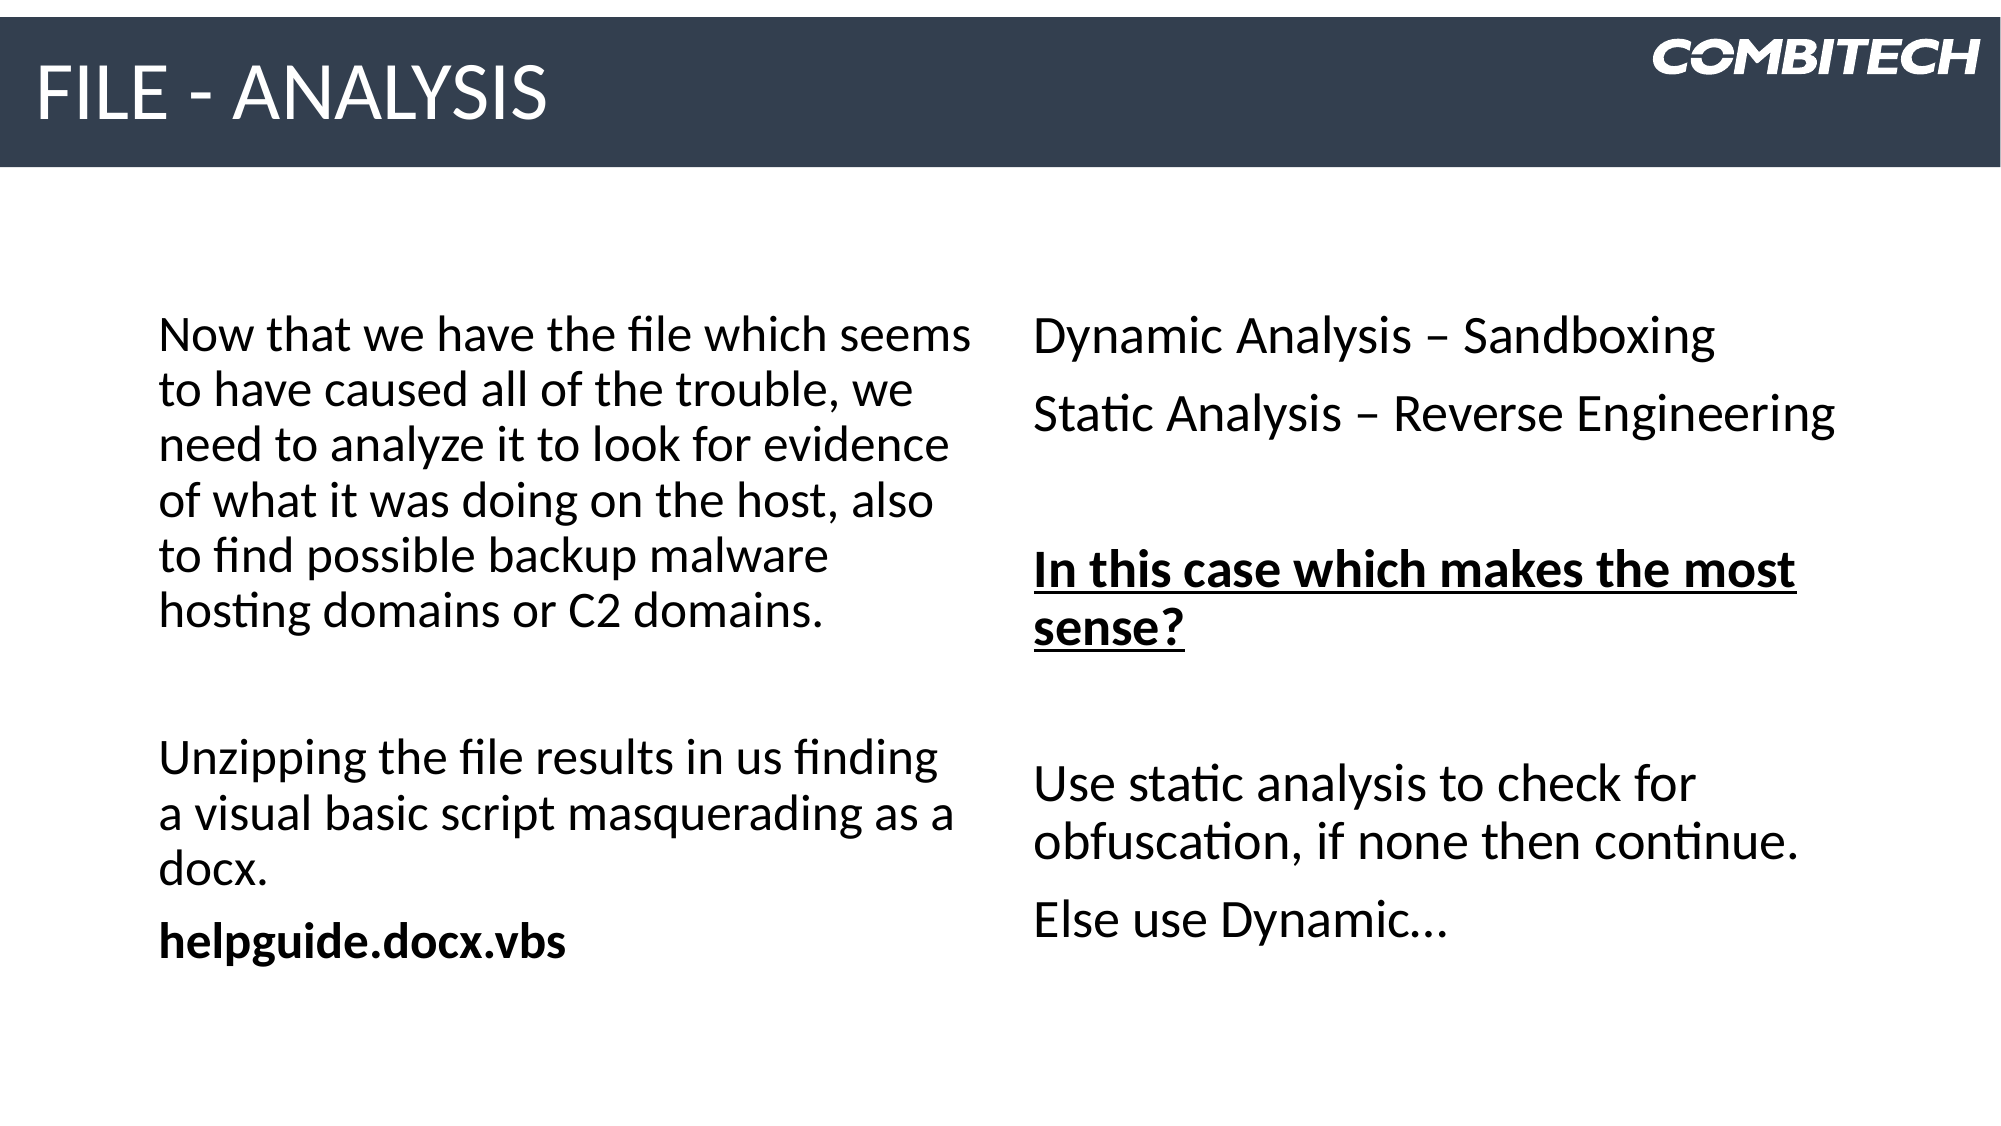

# File - Analysis
Now that we have the file which seems to have caused all of the trouble, we need to analyze it to look for evidence of what it was doing on the host, also to find possible backup malware hosting domains or C2 domains.

Unzipping the file results in us finding a visual basic script masquerading as a docx.
helpguide.docx.vbs
Dynamic Analysis – Sandboxing
Static Analysis – Reverse Engineering

In this case which makes the most sense?

Use static analysis to check for obfuscation, if none then continue.
Else use Dynamic…